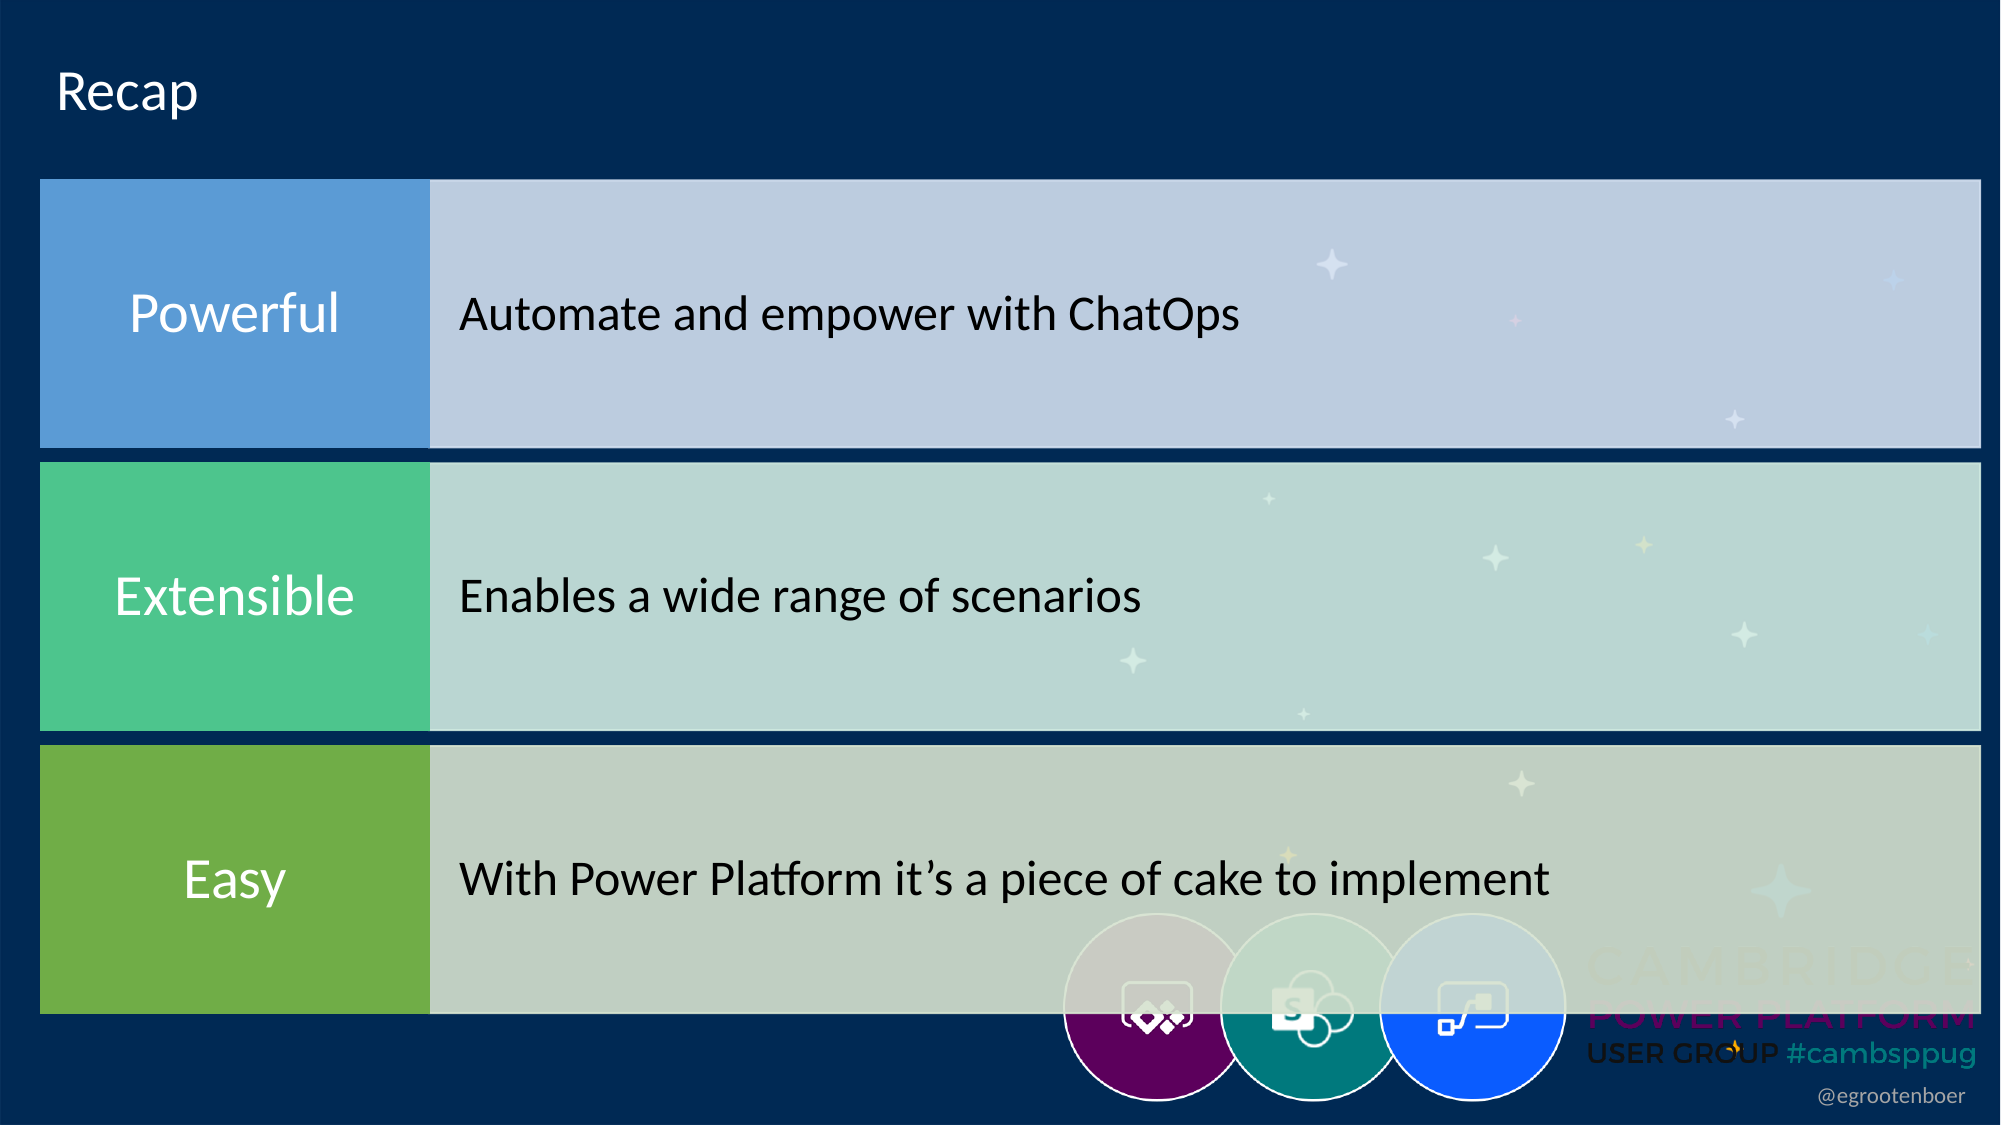

# Recap
Automate and empower with ChatOps
Powerful
Enables a wide range of scenarios
Extensible
With Power Platform it’s a piece of cake to implement
Easy